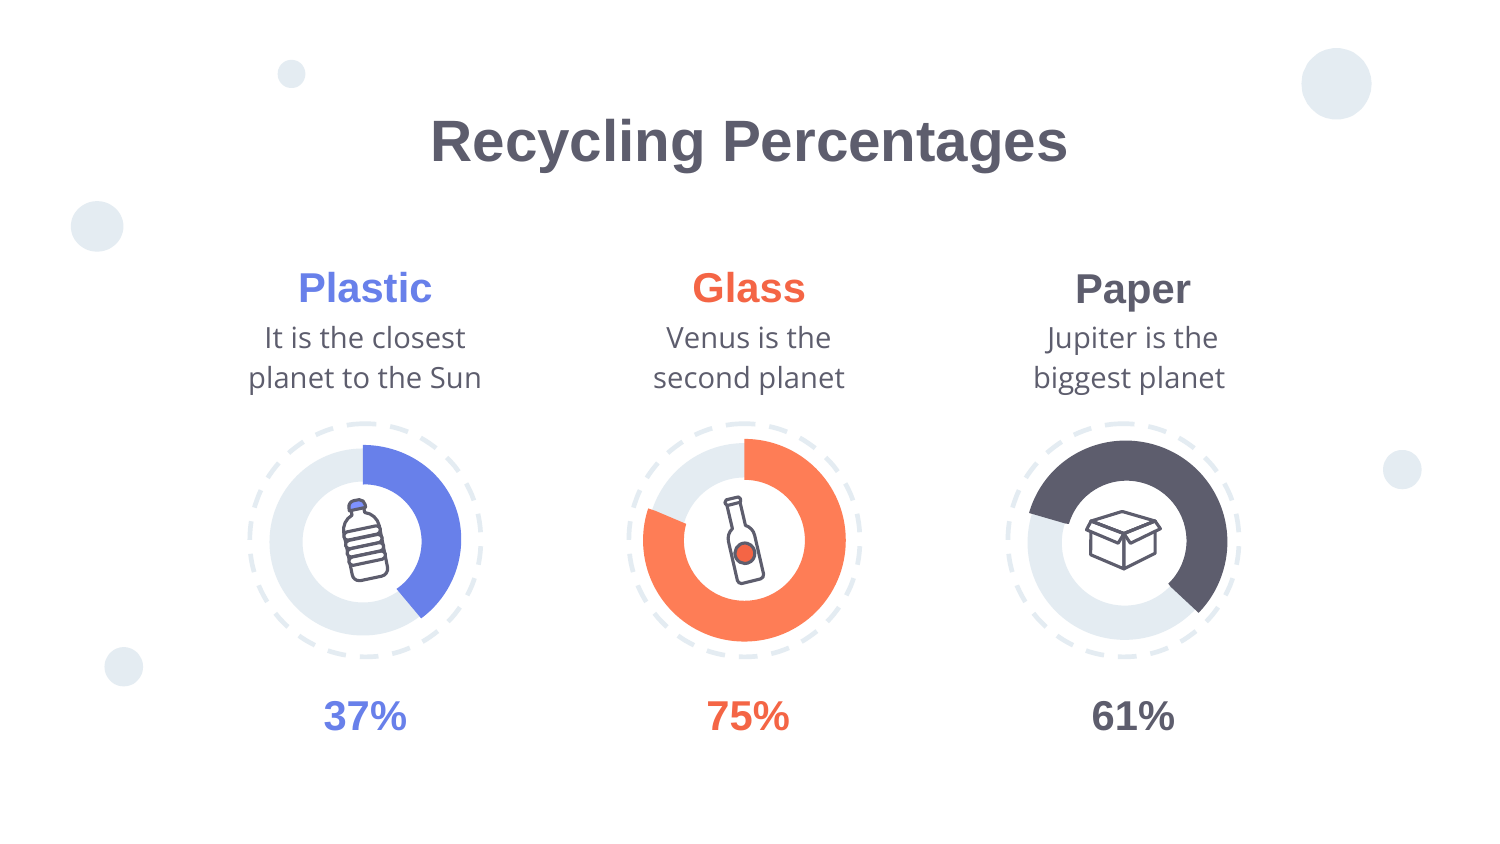

# Recycling Percentages
Glass
Plastic
Paper
It is the closest planet to the Sun
Venus is the second planet
Jupiter is the biggest planet

75%
37%
61%